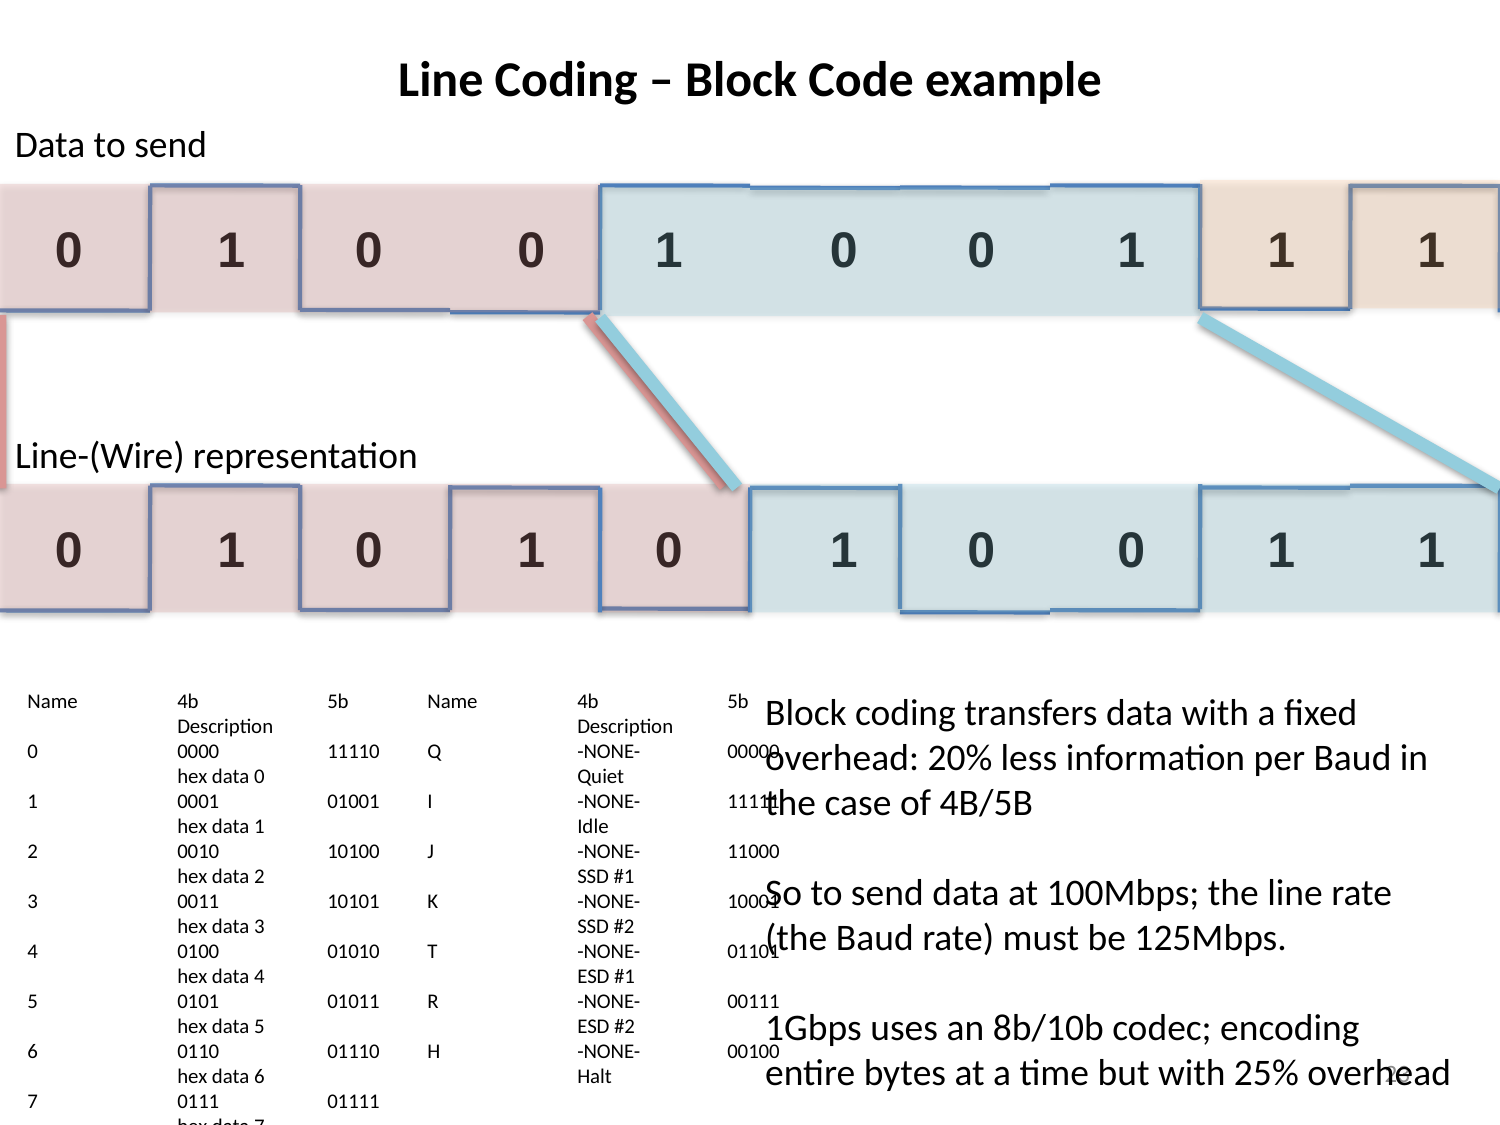

Line Coding – Block Code example
Data to send

0
1
0
0
1
0
0
1
1
1
Line-(Wire) representation

0
1
0
1
0
1
0
0
1
1
Name 	4b 	5b 	Description
0 	0000 	11110 	hex data 0
1 	0001 	01001 	hex data 1
2 	0010 	10100 	hex data 2
3 	0011 	10101 	hex data 3
4 	0100 	01010 	hex data 4
5 	0101 	01011 	hex data 5
6 	0110 	01110 	hex data 6
7 	0111 	01111 	hex data 7
8  		1000 	10010 	hex data 8
9  		1001 	10011 	hex data 9
A 	1010 	10110 	hex data A
B 	1011 	10111 	hex data B
C 	1100 	11010 	hex data C
D 	1101 	11011 	hex data D
E 	1110 	11100 	hex data E
F 	1111 	11101 	hex data F

Name 	4b 	5b 	Description
Q 	-NONE- 	00000 	Quiet
I 	-NONE- 	11111 	Idle
J 	-NONE- 	11000 	SSD #1
K 	-NONE- 	10001 	SSD #2
T 	-NONE- 	01101 	ESD #1
R 	-NONE- 	00111 	ESD #2
H 	-NONE- 	00100 	Halt
Block coding transfers data with a fixed
overhead: 20% less information per Baud in the case of 4B/5B

So to send data at 100Mbps; the line rate
(the Baud rate) must be 125Mbps.

1Gbps uses an 8b/10b codec; encoding
entire bytes at a time but with 25% overhead
23